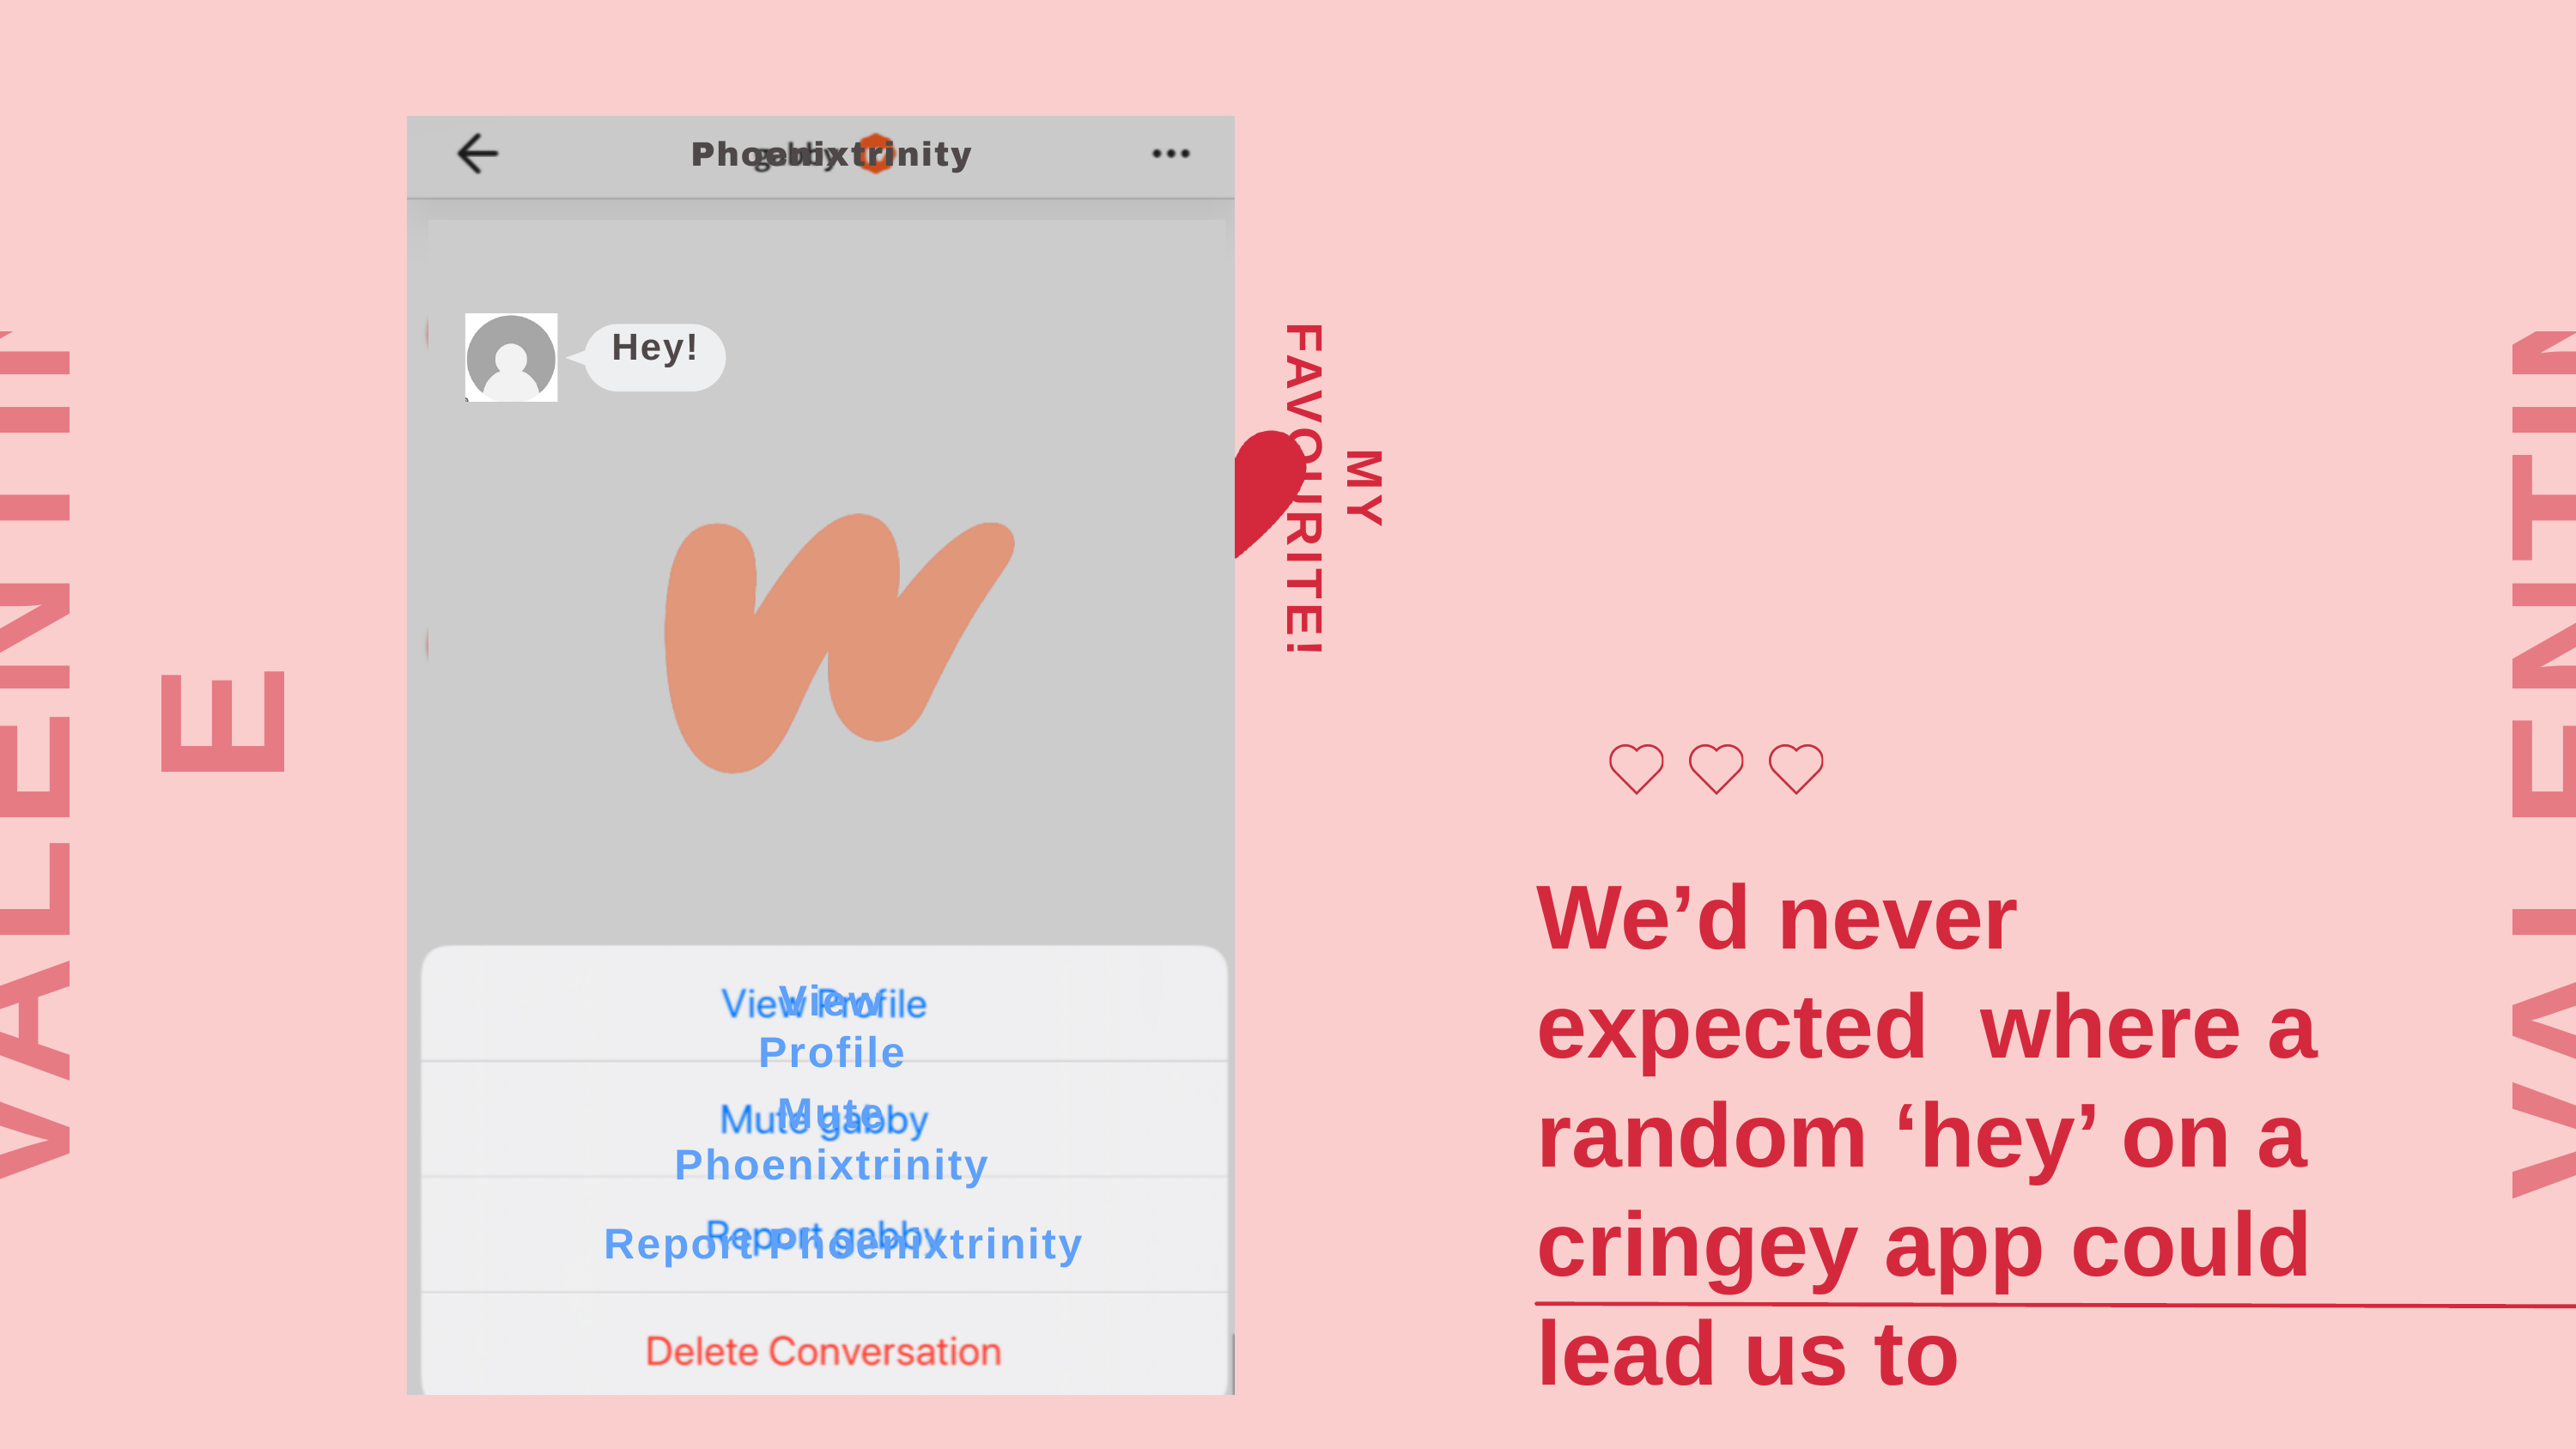

Phoenixtrinity

Hey!

View Profile
Mute Phoenixtrinity

Phoenixtrinity

Hey!

MY FAVOURITE!

VALENTINE
VALENTINE

We’d never expected  where a random ‘hey’ on a cringey app could lead us to
View Profile
Mute Phoenixtrinity
Report Phoenixtrinity
Report Phoenixtrinity
Delete Conversation